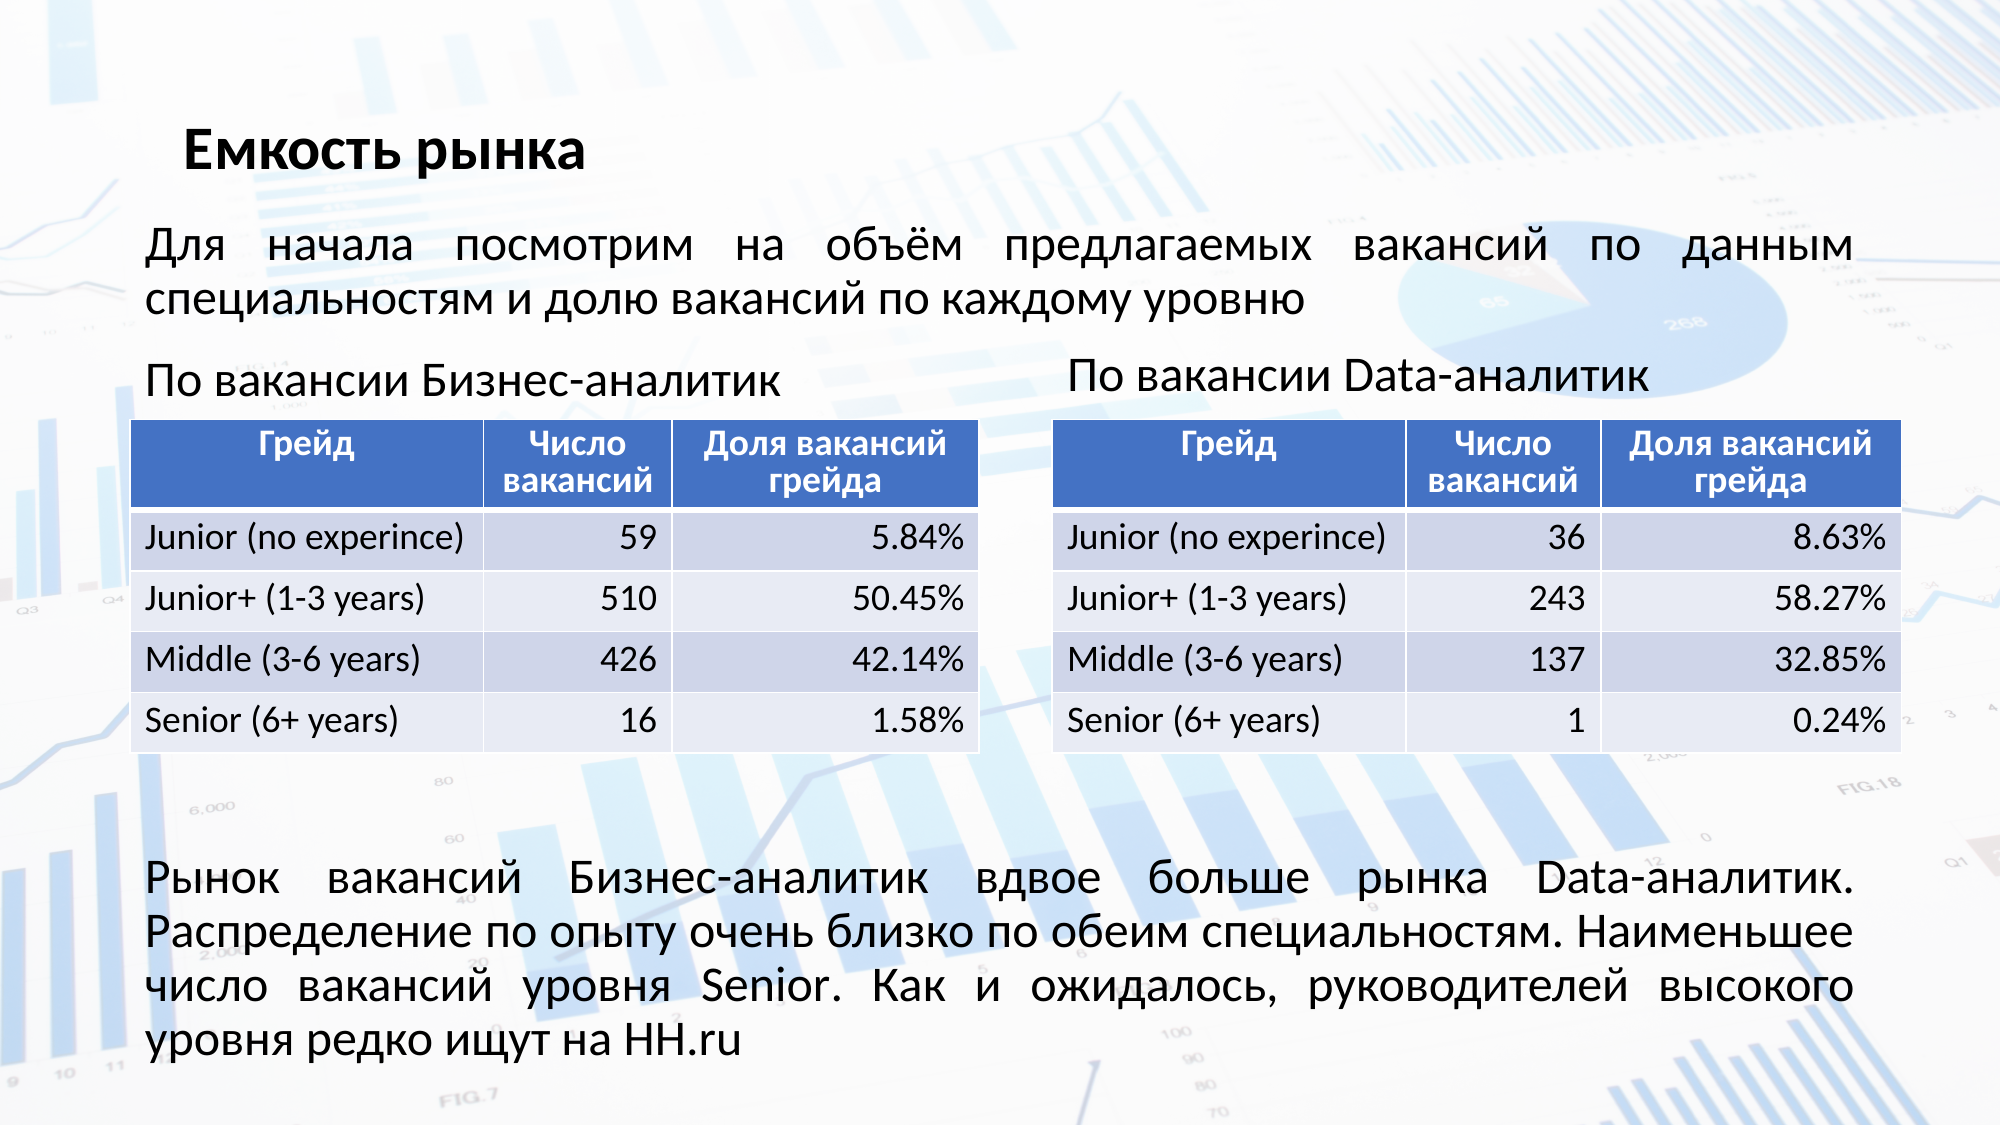

Емкость рынка
Для начала посмотрим на объём предлагаемых вакансий по данным специальностям и долю вакансий по каждому уровню
# По вакансии Data-аналитик
По вакансии Бизнес-аналитик
| Грейд | Число вакансий | Доля вакансий грейда |
| --- | --- | --- |
| Junior (no experince) | 59 | 5.84% |
| Junior+ (1-3 years) | 510 | 50.45% |
| Middle (3-6 years) | 426 | 42.14% |
| Senior (6+ years) | 16 | 1.58% |
| Грейд | Число вакансий | Доля вакансий грейда |
| --- | --- | --- |
| Junior (no experince) | 36 | 8.63% |
| Junior+ (1-3 years) | 243 | 58.27% |
| Middle (3-6 years) | 137 | 32.85% |
| Senior (6+ years) | 1 | 0.24% |
Рынок вакансий Бизнес-аналитик вдвое больше рынка Data-аналитик. Распределение по опыту очень близко по обеим специальностям. Наименьшее число вакансий уровня Senior. Как и ожидалось, руководителей высокого уровня редко ищут на HH.ru